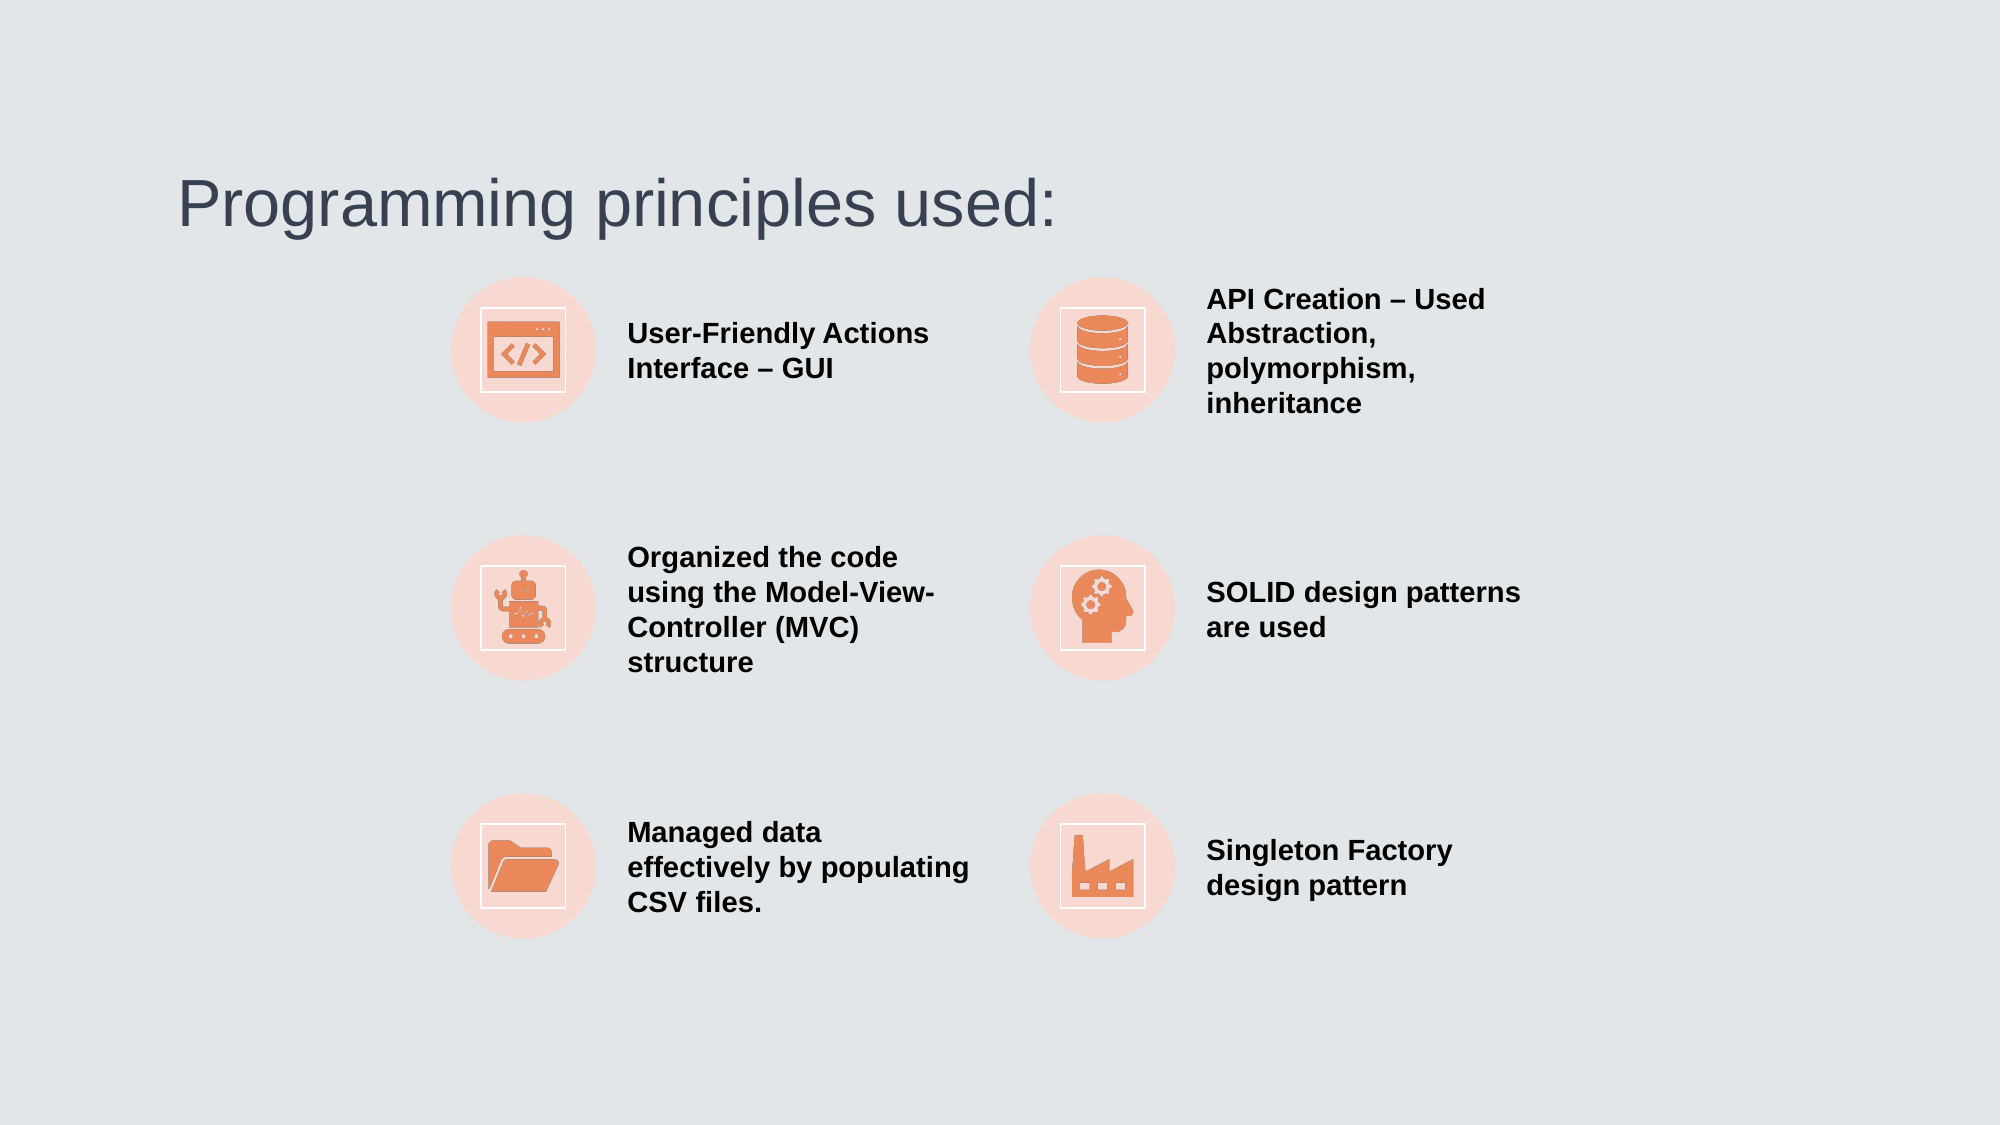

# Programming principles used:
User-Friendly Actions Interface – GUI
API Creation – Used Abstraction, polymorphism, inheritance
Organized the code using the Model-View-Controller (MVC) structure
SOLID design patterns are used
Managed data effectively by populating CSV files.
Singleton Factory design pattern